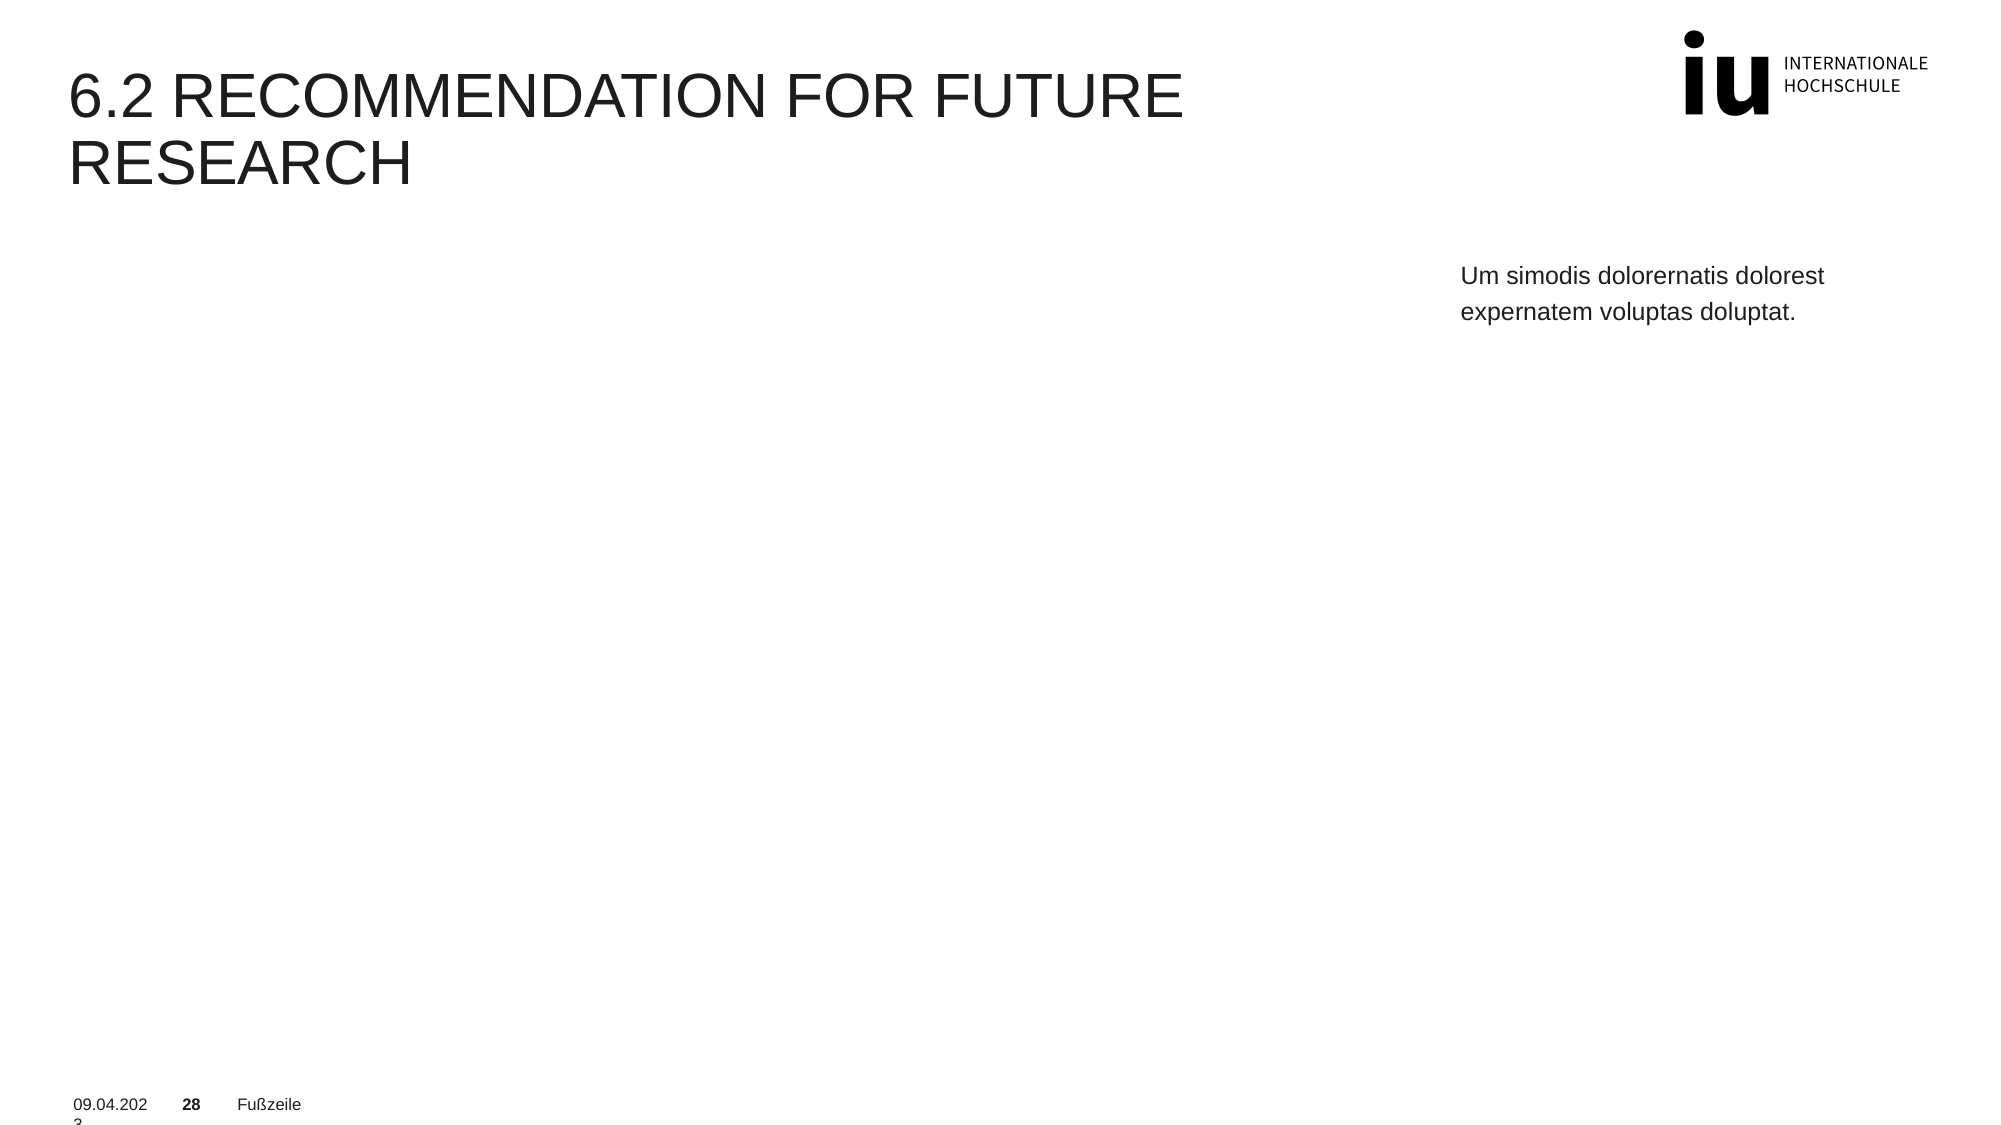

# 6.2 Recommendation for Future Research

Um simodis dolorernatis dolorest expernatem voluptas doluptat.
09.04.2023
28
Fußzeile